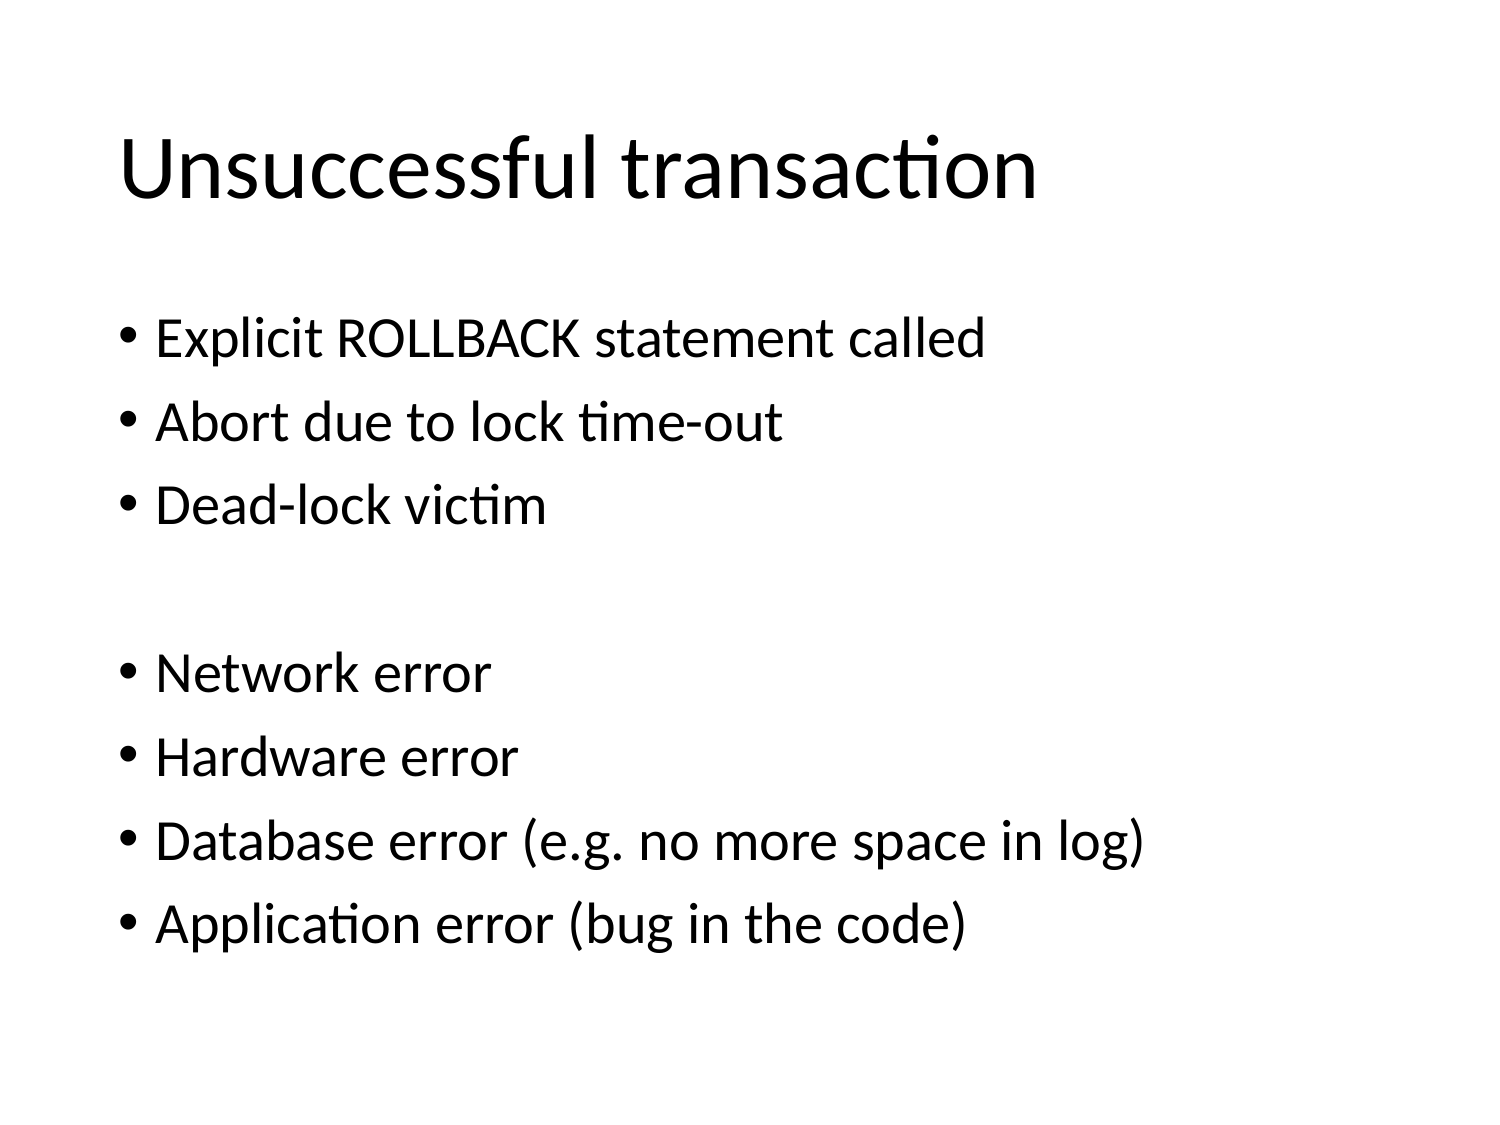

# Unsuccessful transaction
Explicit ROLLBACK statement called
Abort due to lock time-out
Dead-lock victim

Network error
Hardware error
Database error (e.g. no more space in log)
Application error (bug in the code)